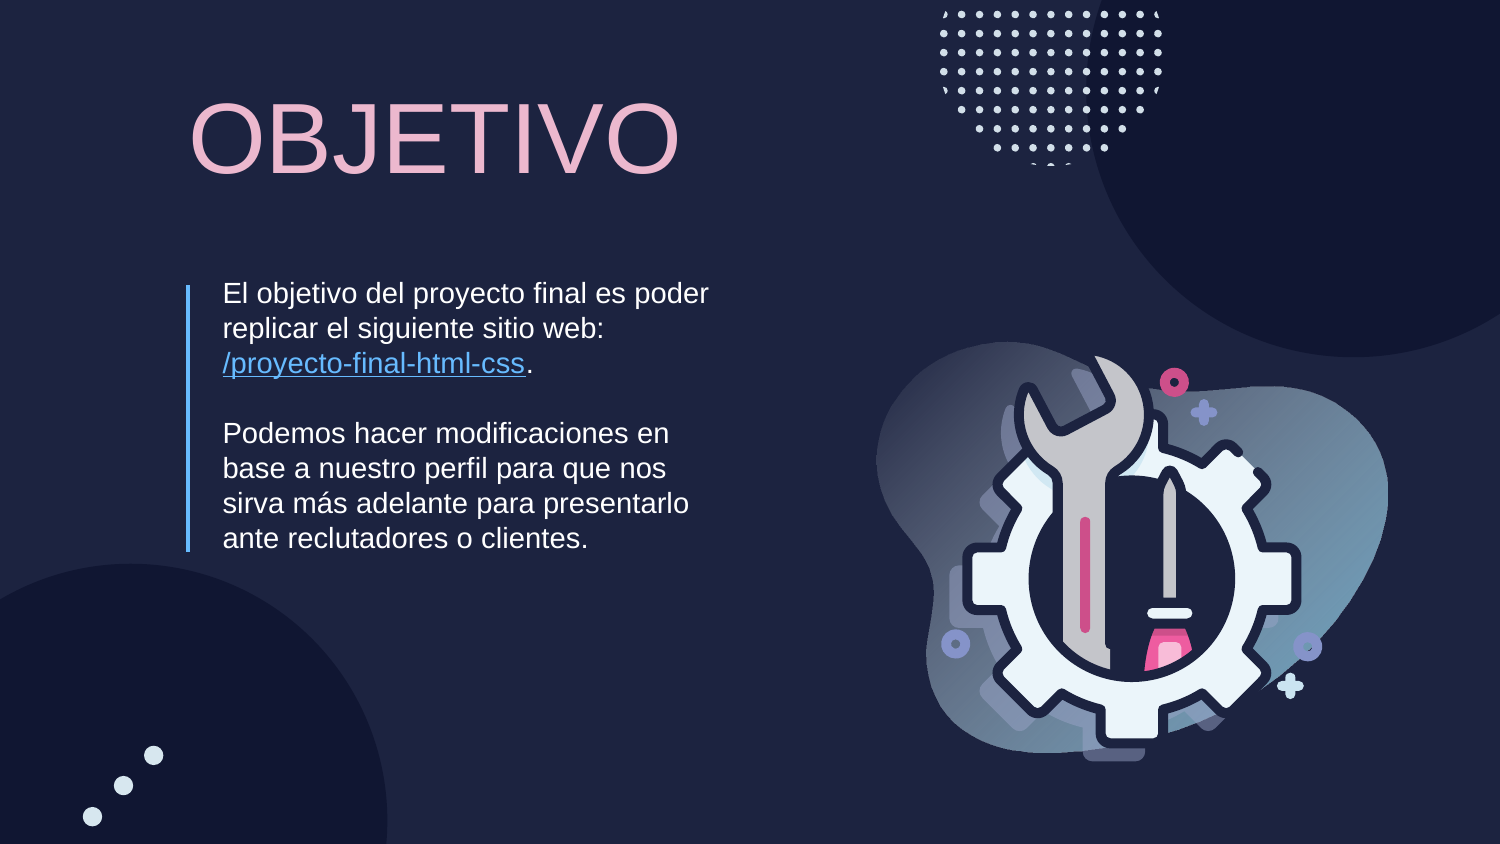

OBJETIVO
El objetivo del proyecto final es poder replicar el siguiente sitio web: /proyecto-final-html-css.

Podemos hacer modificaciones en base a nuestro perfil para que nos sirva más adelante para presentarlo ante reclutadores o clientes.